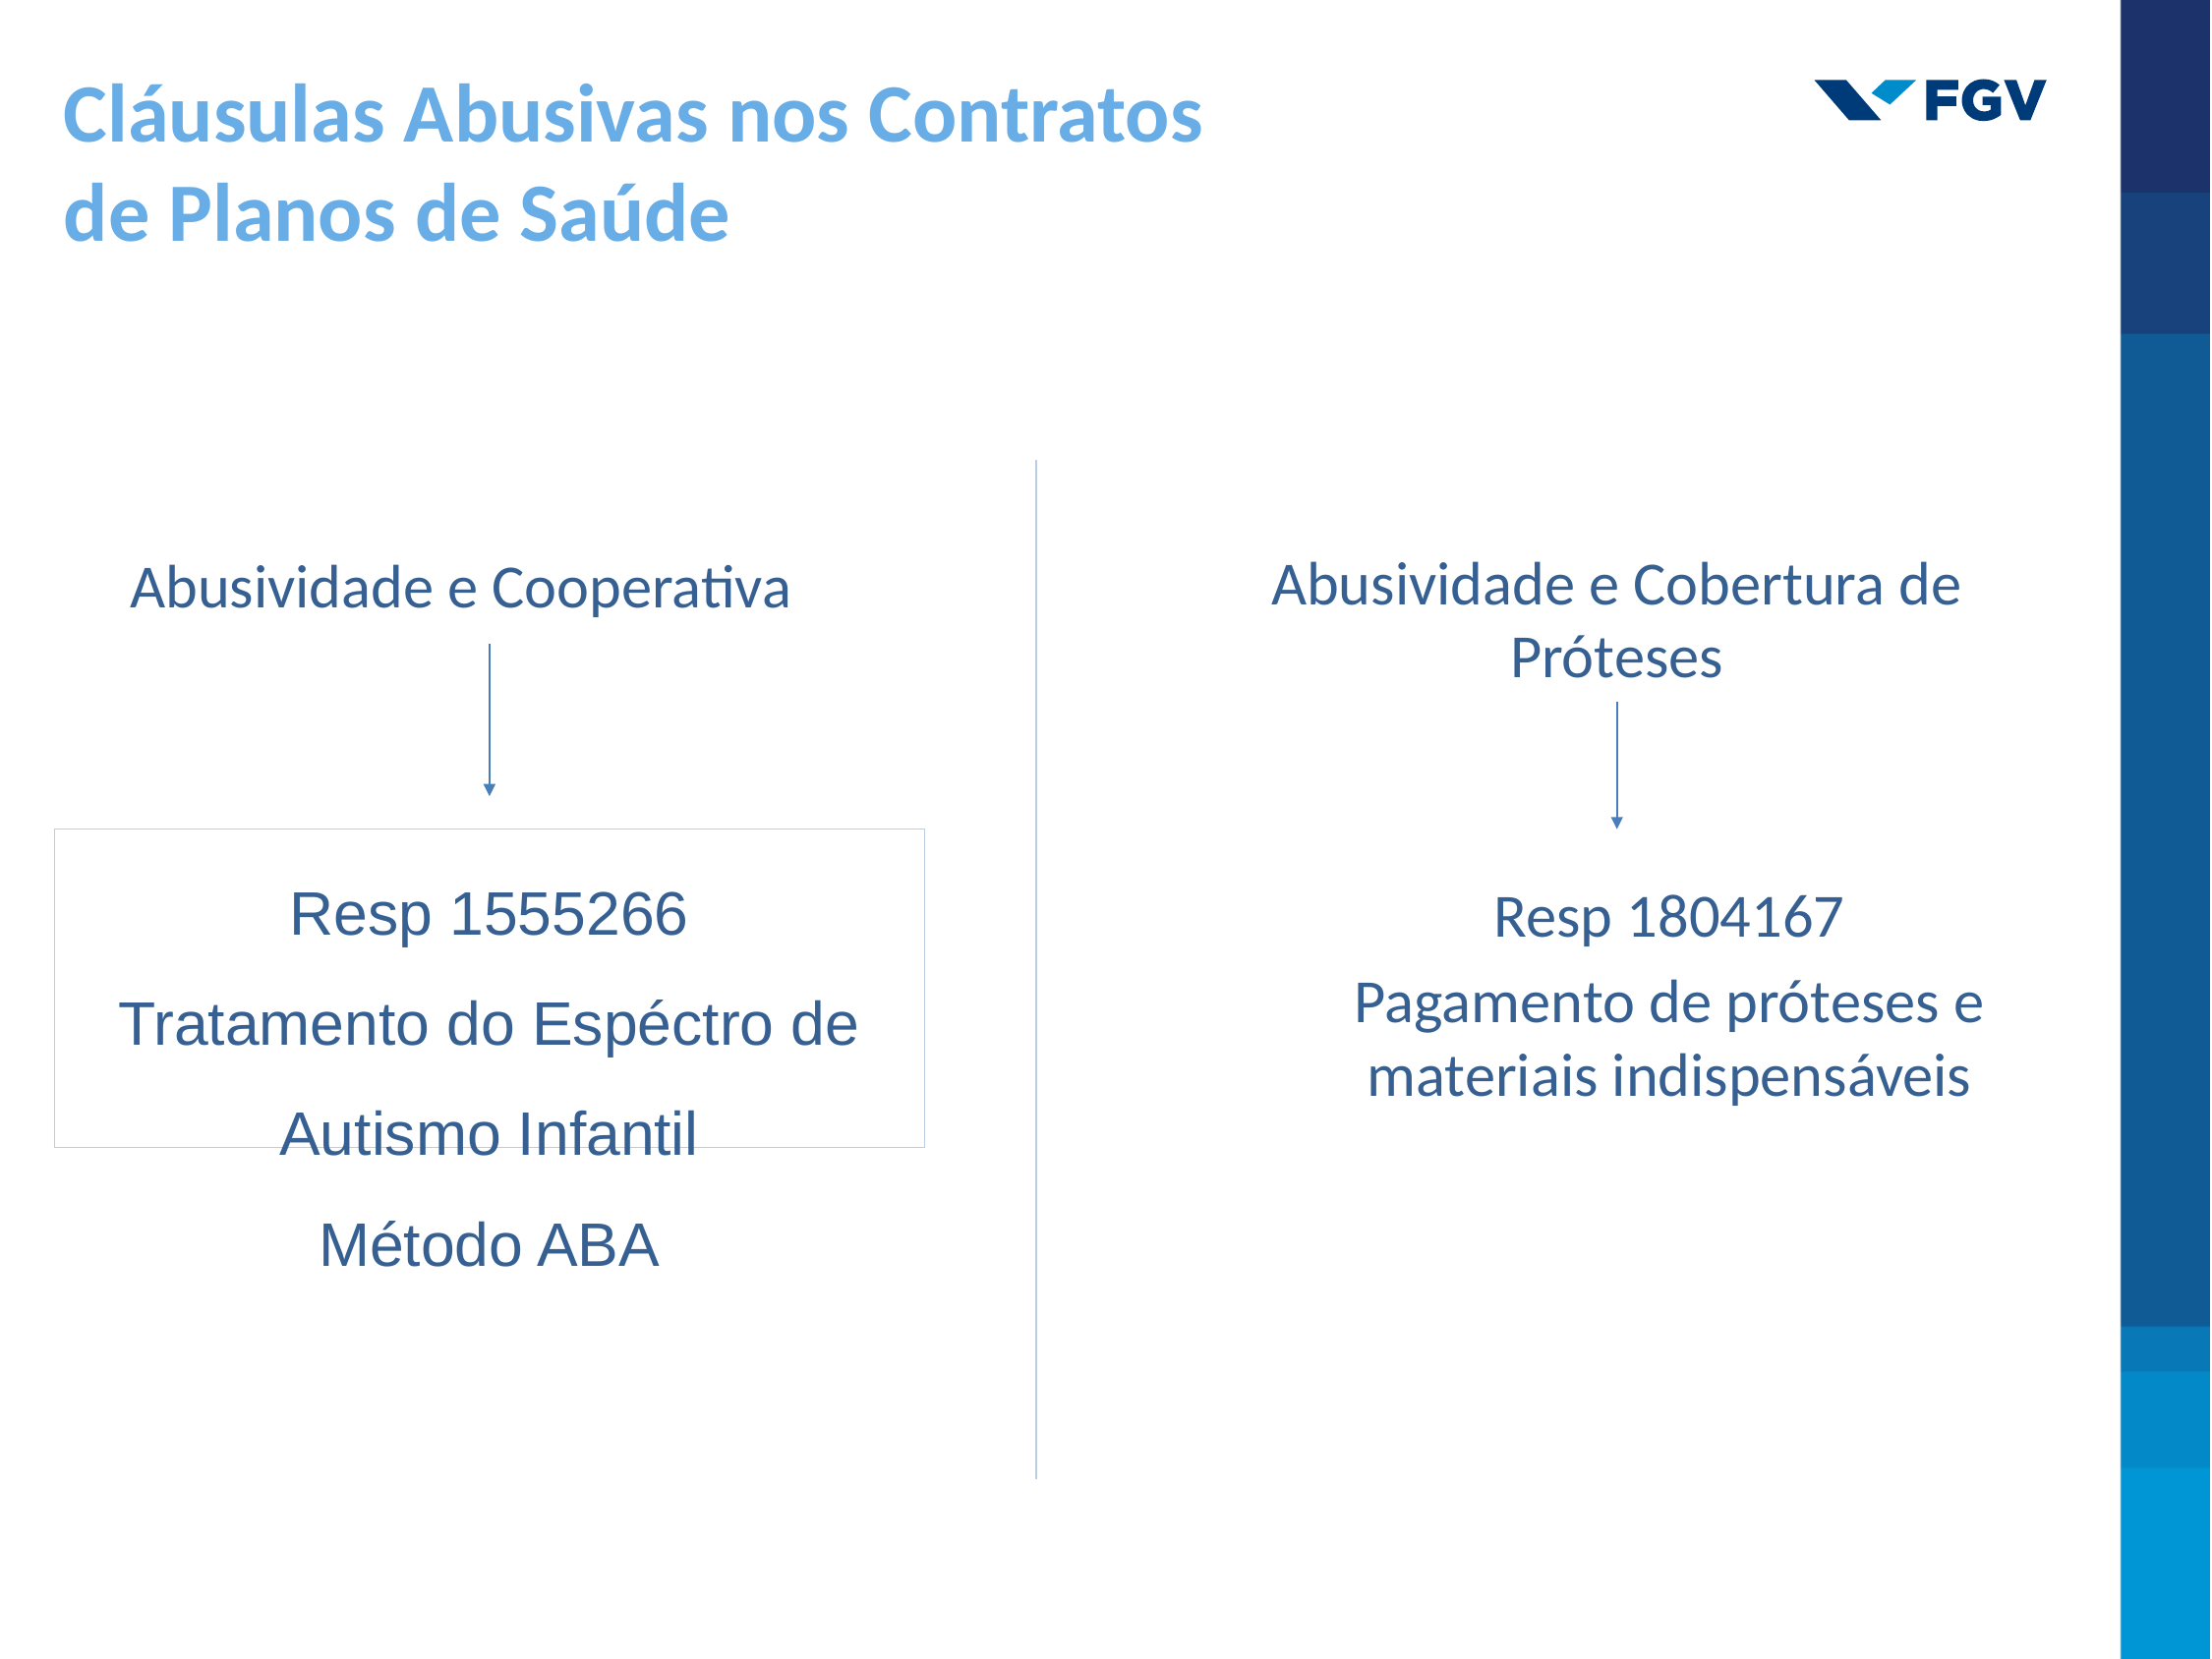

# Cláusulas Abusivas nos Contratos de Planos de Saúde
Abusividade e Cobertura de Próteses
Abusividade e Cooperativa
Resp 1555266
Tratamento do Espéctro de Autismo Infantil
Método ABA
Resp 1804167
Pagamento de próteses e materiais indispensáveis